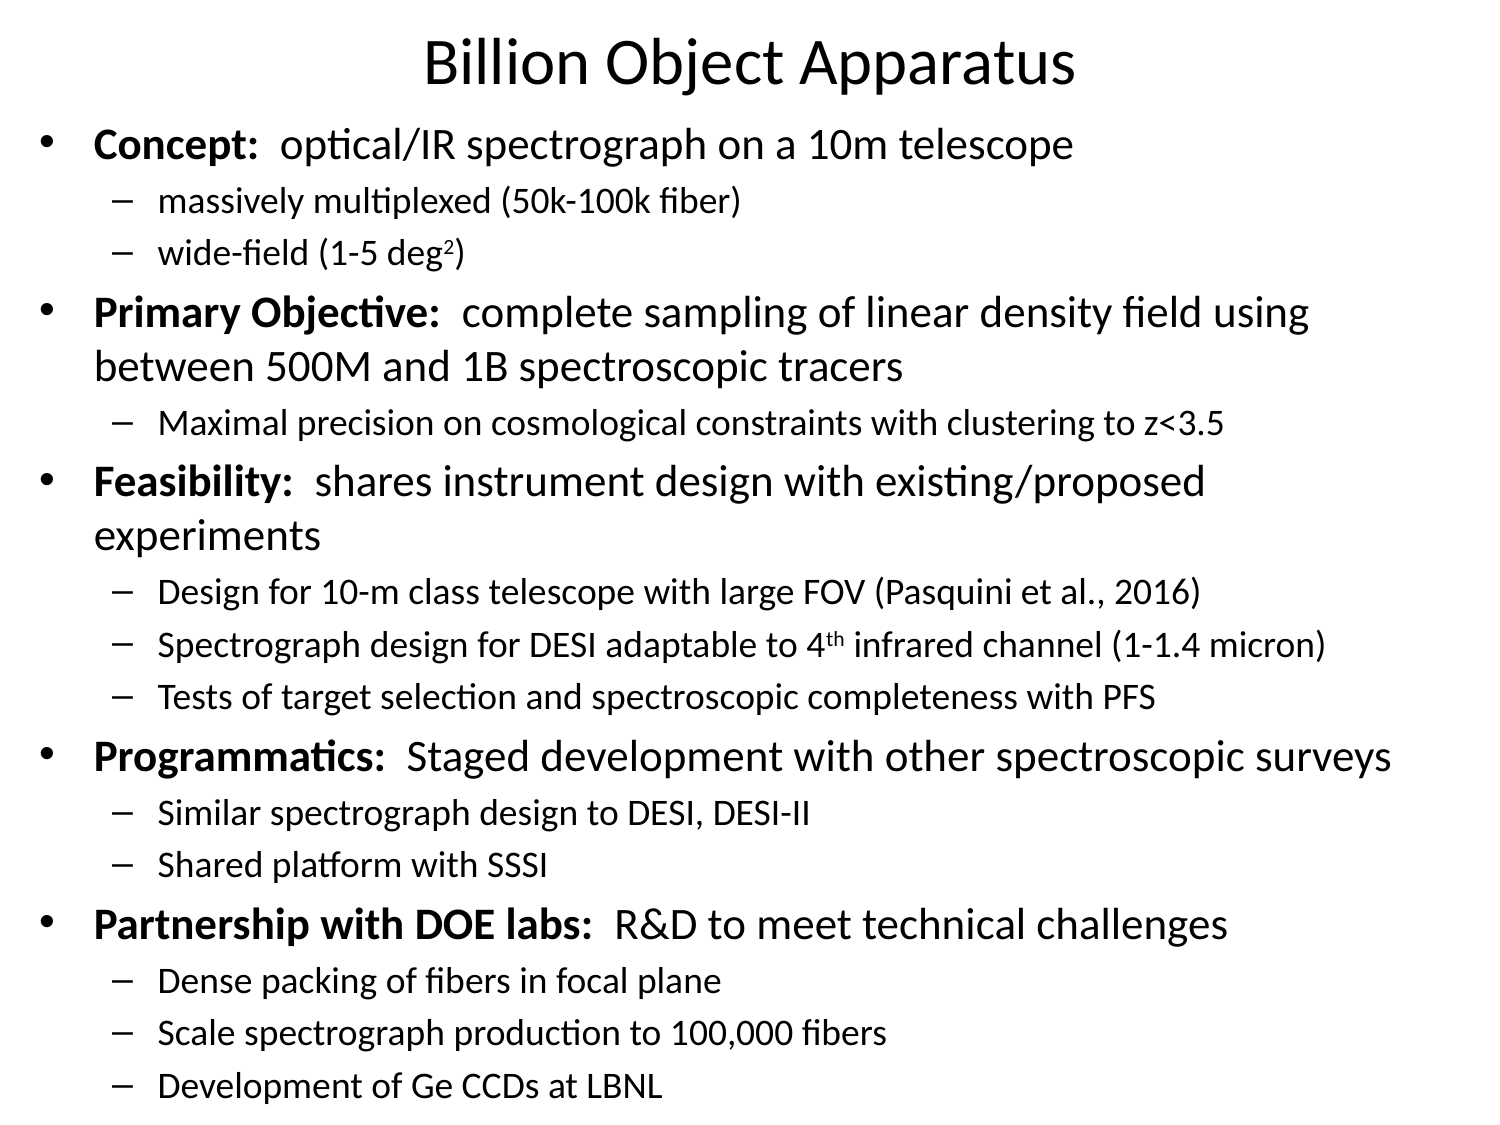

# Billion Object Apparatus
Concept:  optical/IR spectrograph on a 10m telescope
massively multiplexed (50k-100k fiber)
wide-field (1-5 deg2)
Primary Objective:  complete sampling of linear density field using between 500M and 1B spectroscopic tracers
Maximal precision on cosmological constraints with clustering to z<3.5
Feasibility:  shares instrument design with existing/proposed experiments
Design for 10-m class telescope with large FOV (Pasquini et al., 2016)
Spectrograph design for DESI adaptable to 4th infrared channel (1-1.4 micron)
Tests of target selection and spectroscopic completeness with PFS
Programmatics:  Staged development with other spectroscopic surveys
Similar spectrograph design to DESI, DESI-II
Shared platform with SSSI
Partnership with DOE labs:  R&D to meet technical challenges
Dense packing of fibers in focal plane
Scale spectrograph production to 100,000 fibers
Development of Ge CCDs at LBNL